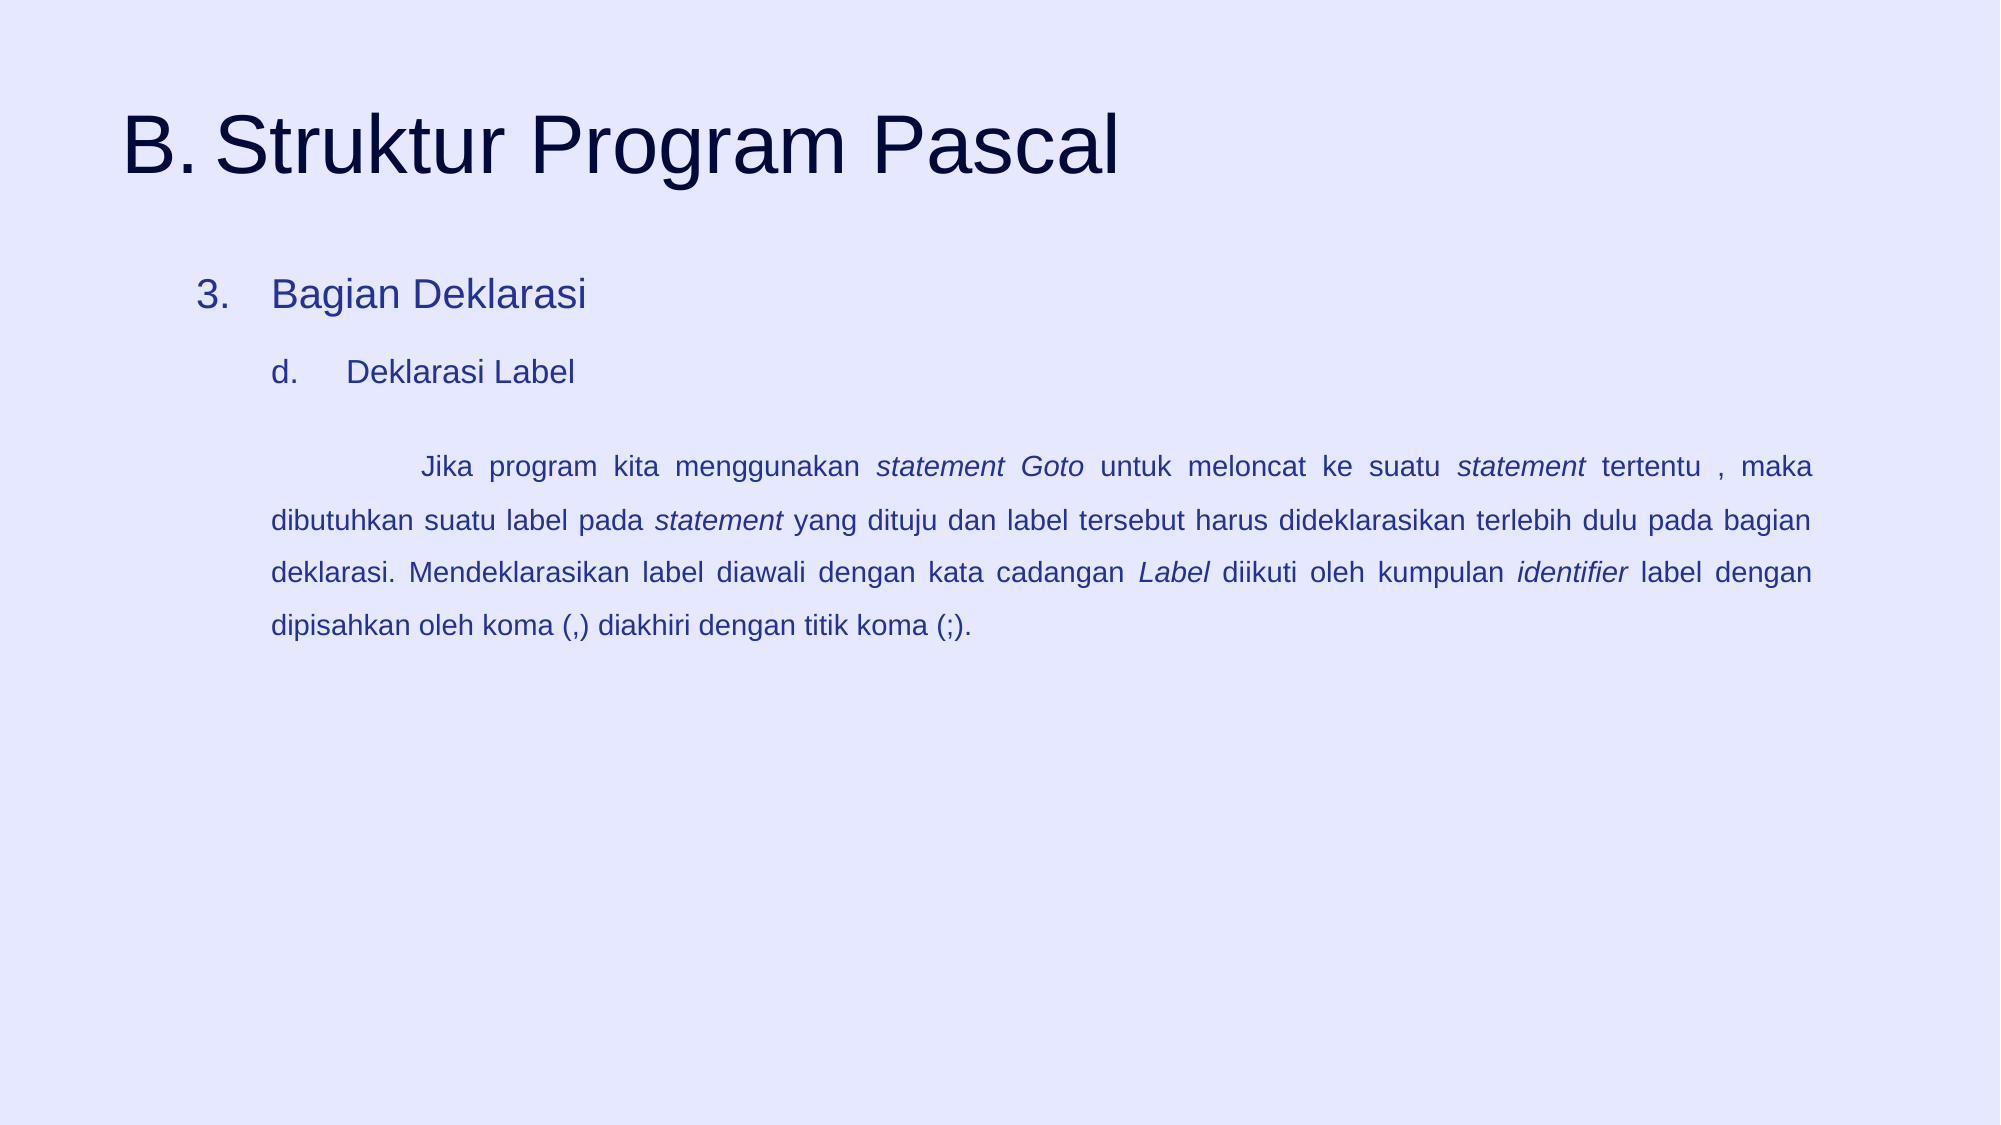

# B. Struktur Program Pascal
Bagian Deklarasi
Deklarasi Label
	Jika program kita menggunakan statement Goto untuk meloncat ke suatu statement tertentu , maka dibutuhkan suatu label pada statement yang dituju dan label tersebut harus dideklarasikan terlebih dulu pada bagian deklarasi. Mendeklarasikan label diawali dengan kata cadangan Label diikuti oleh kumpulan identifier label dengan dipisahkan oleh koma (,) diakhiri dengan titik koma (;).